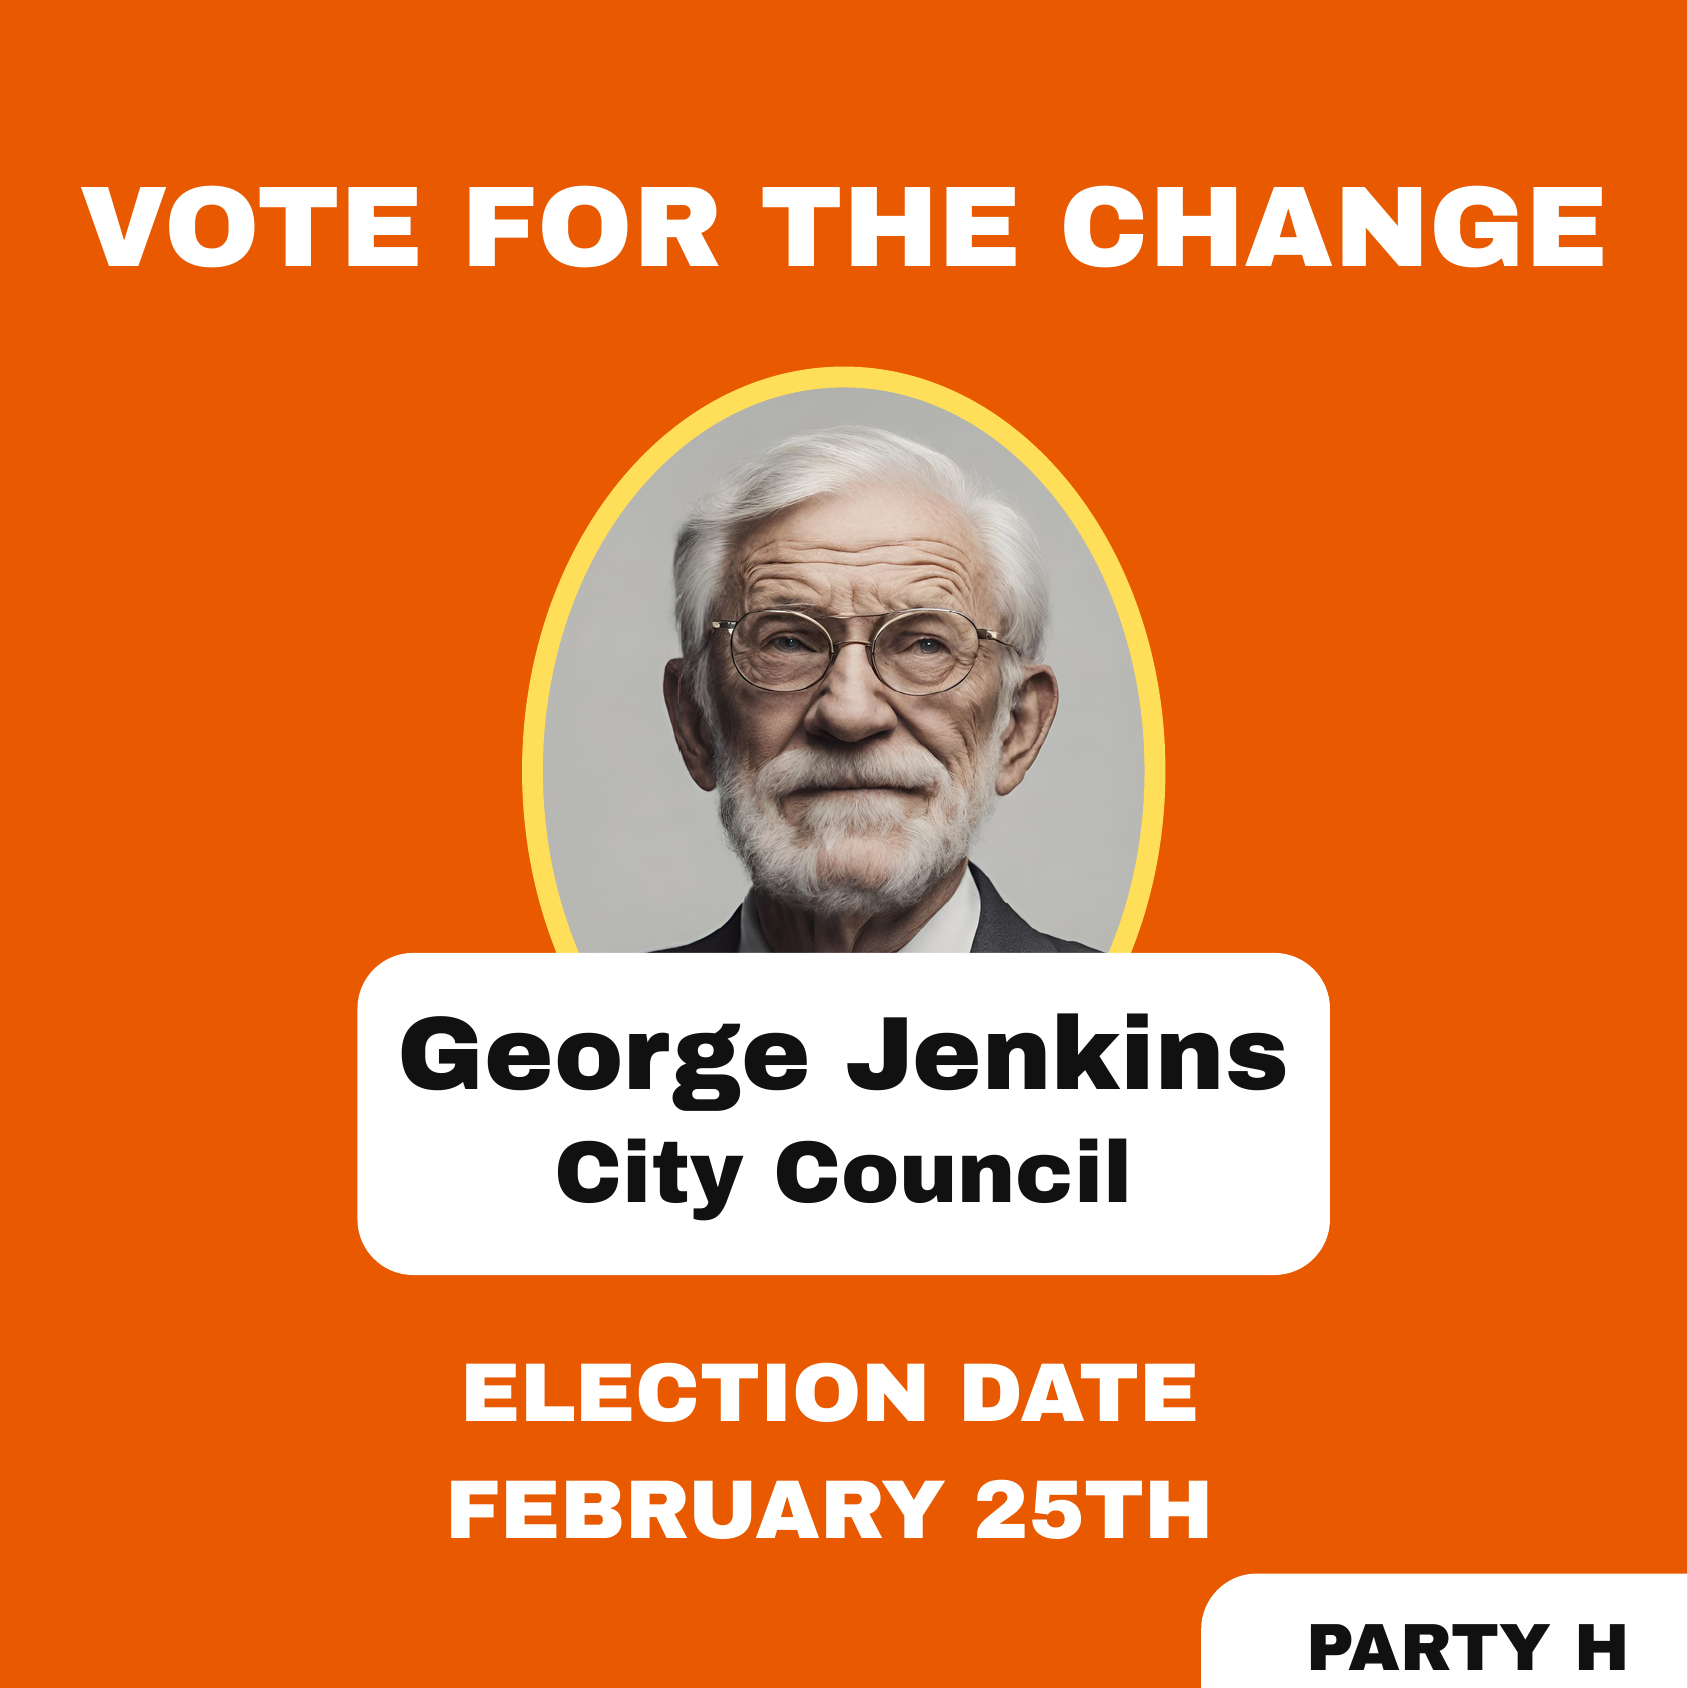

VOTE FOR THE CHANGE

George Jenkins
City Council
ELECTION DATE
FEBRUARY 25TH

PARTY H